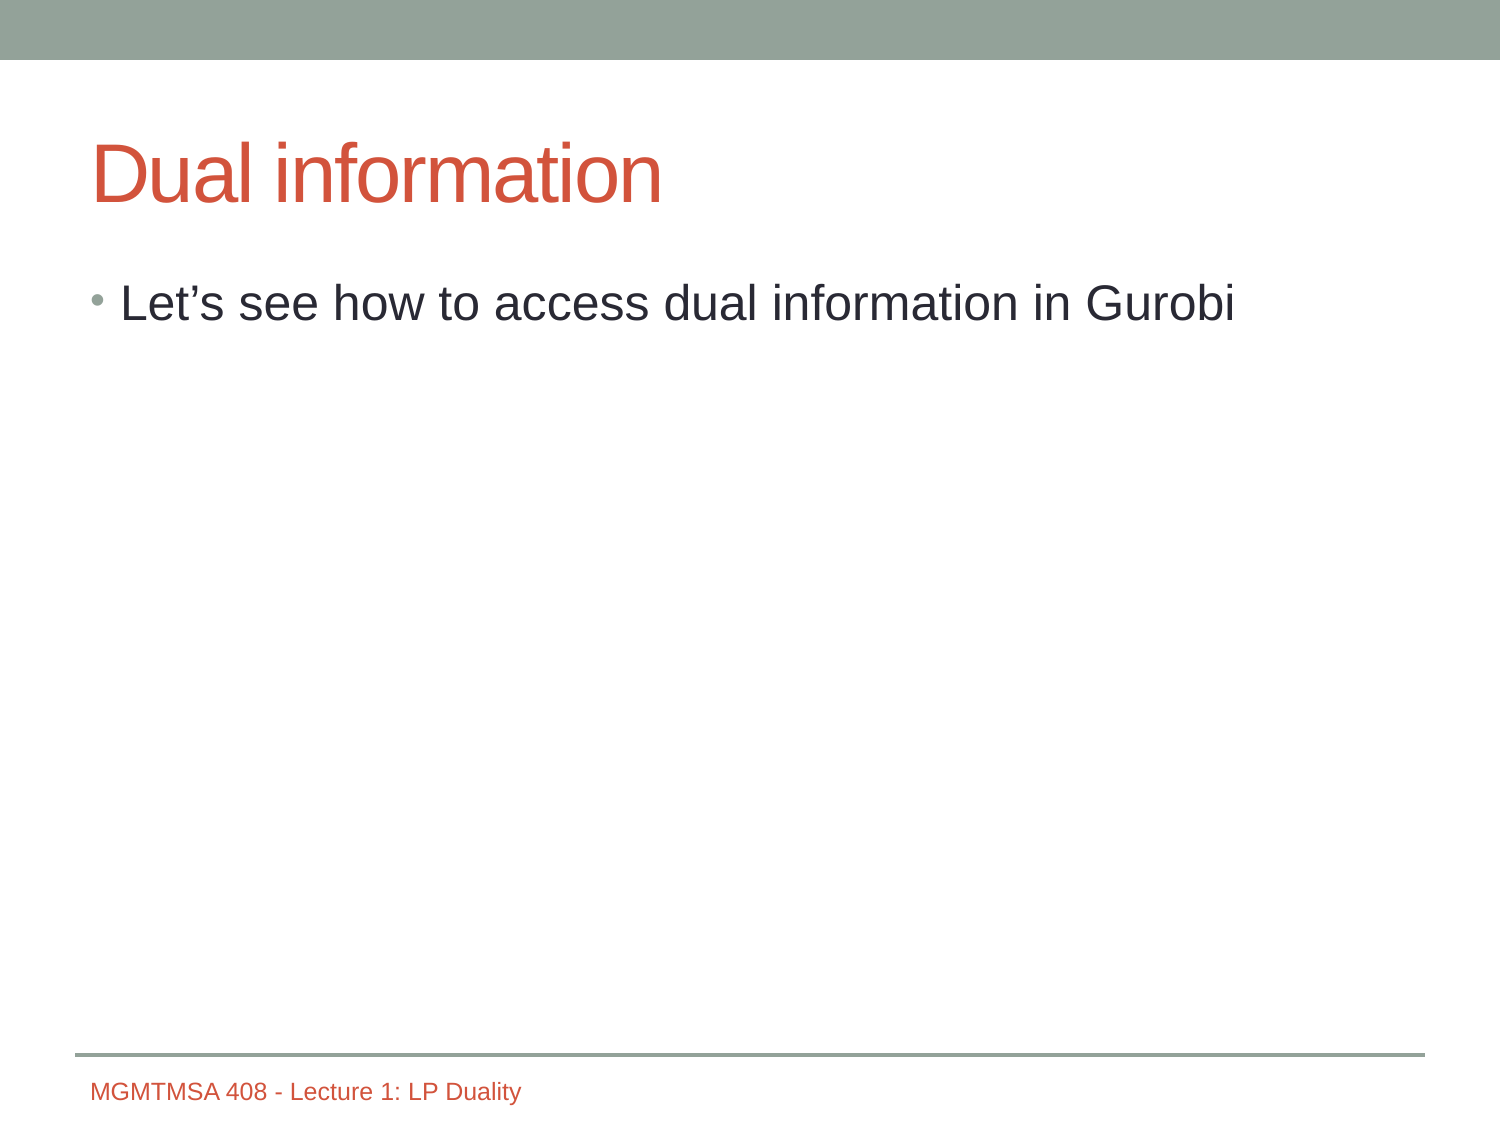

# Dual information
Let’s see how to access dual information in Gurobi
MGMTMSA 408 - Lecture 1: LP Duality